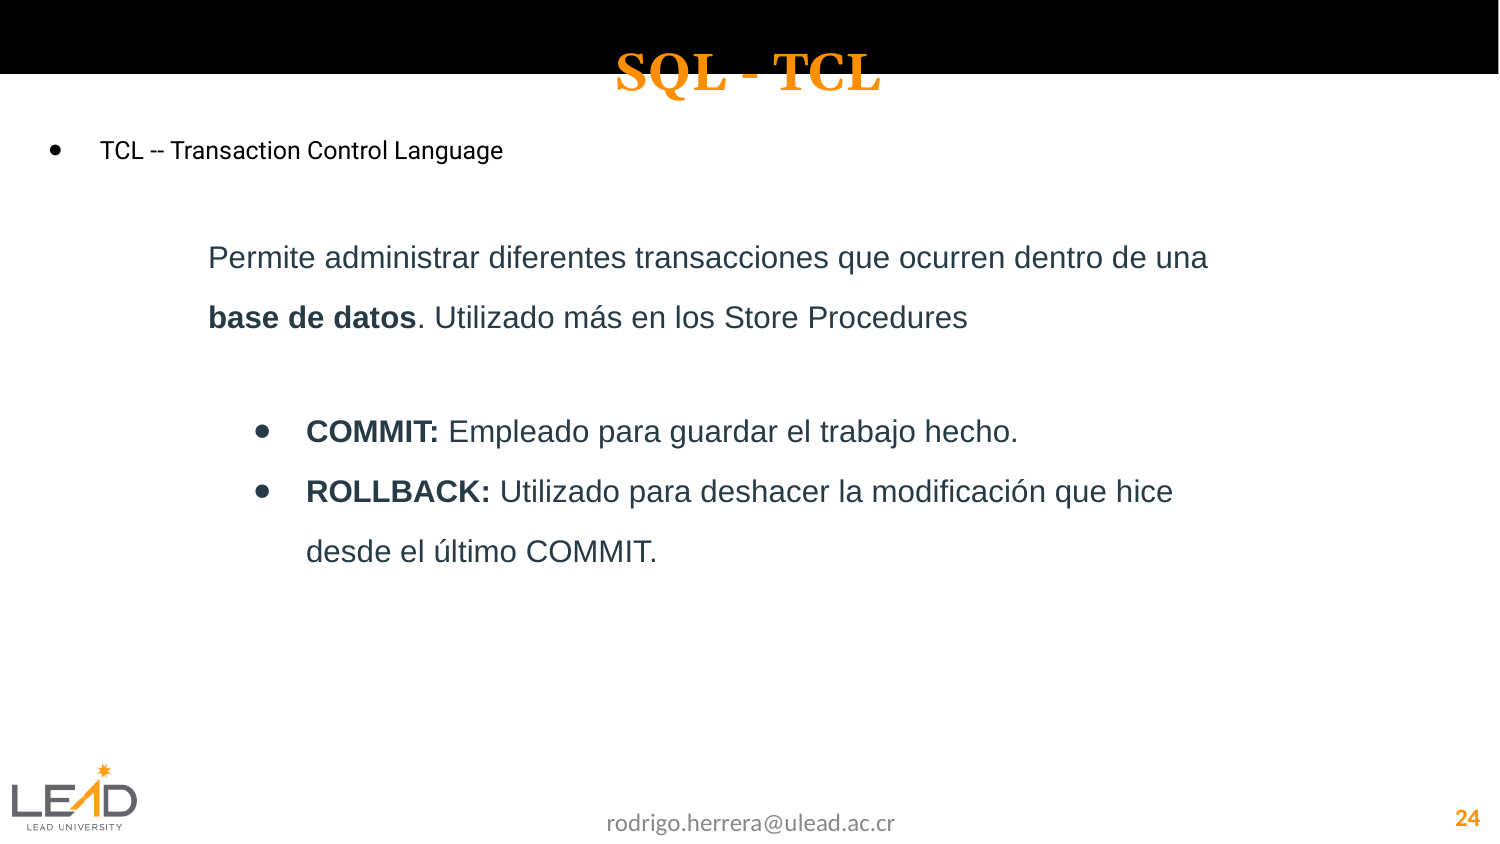

SQL - TCL
TCL -- Transaction Control Language
Permite administrar diferentes transacciones que ocurren dentro de una base de datos. Utilizado más en los Store Procedures
COMMIT: Empleado para guardar el trabajo hecho.
ROLLBACK: Utilizado para deshacer la modificación que hice desde el último COMMIT.
24
rodrigo.herrera@ulead.ac.cr